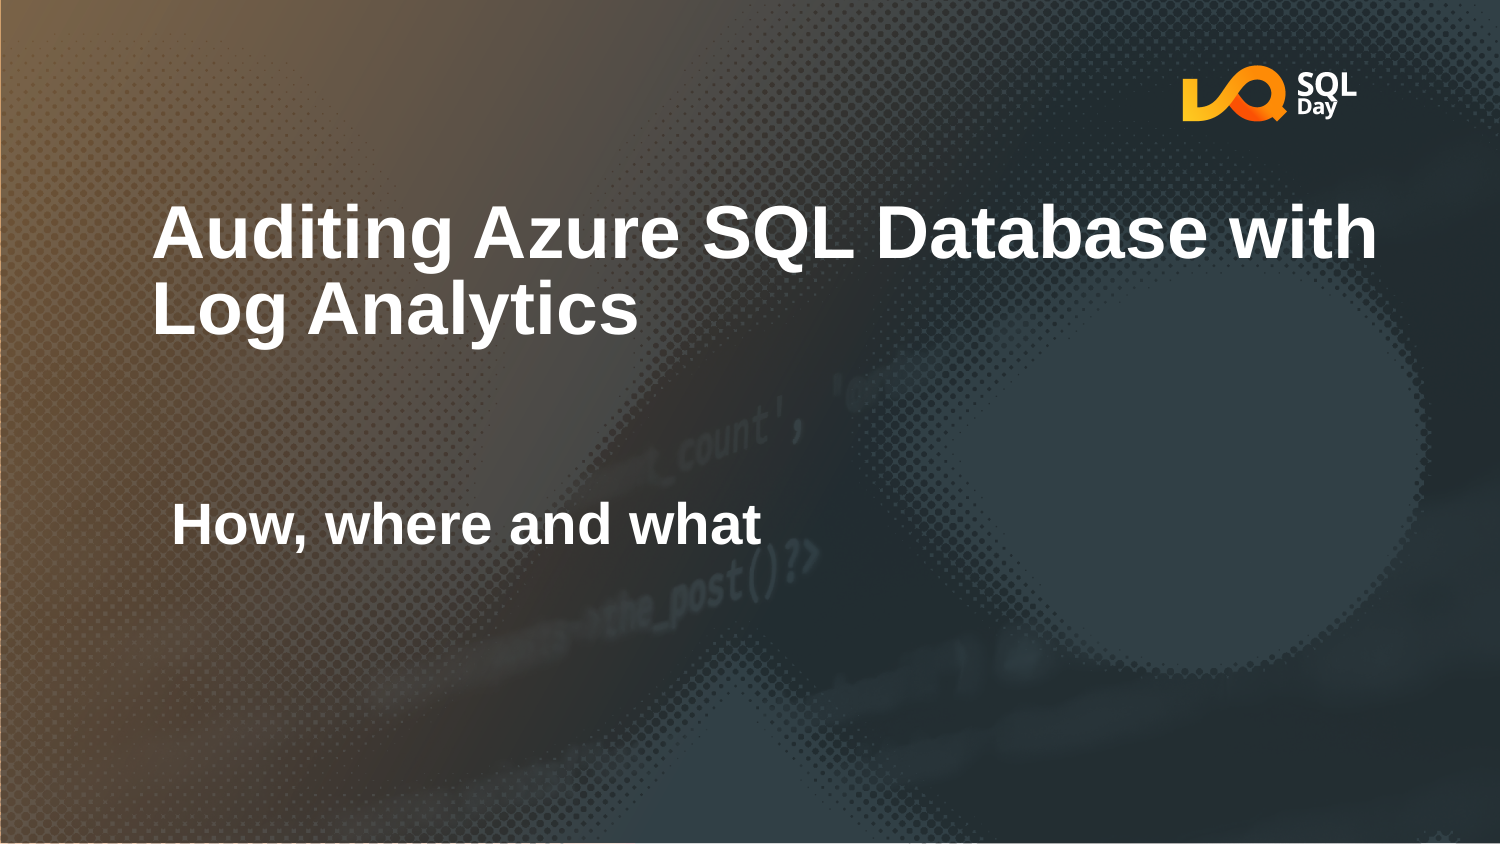

Auditing Azure SQL Database with Log Analytics
How, where and what